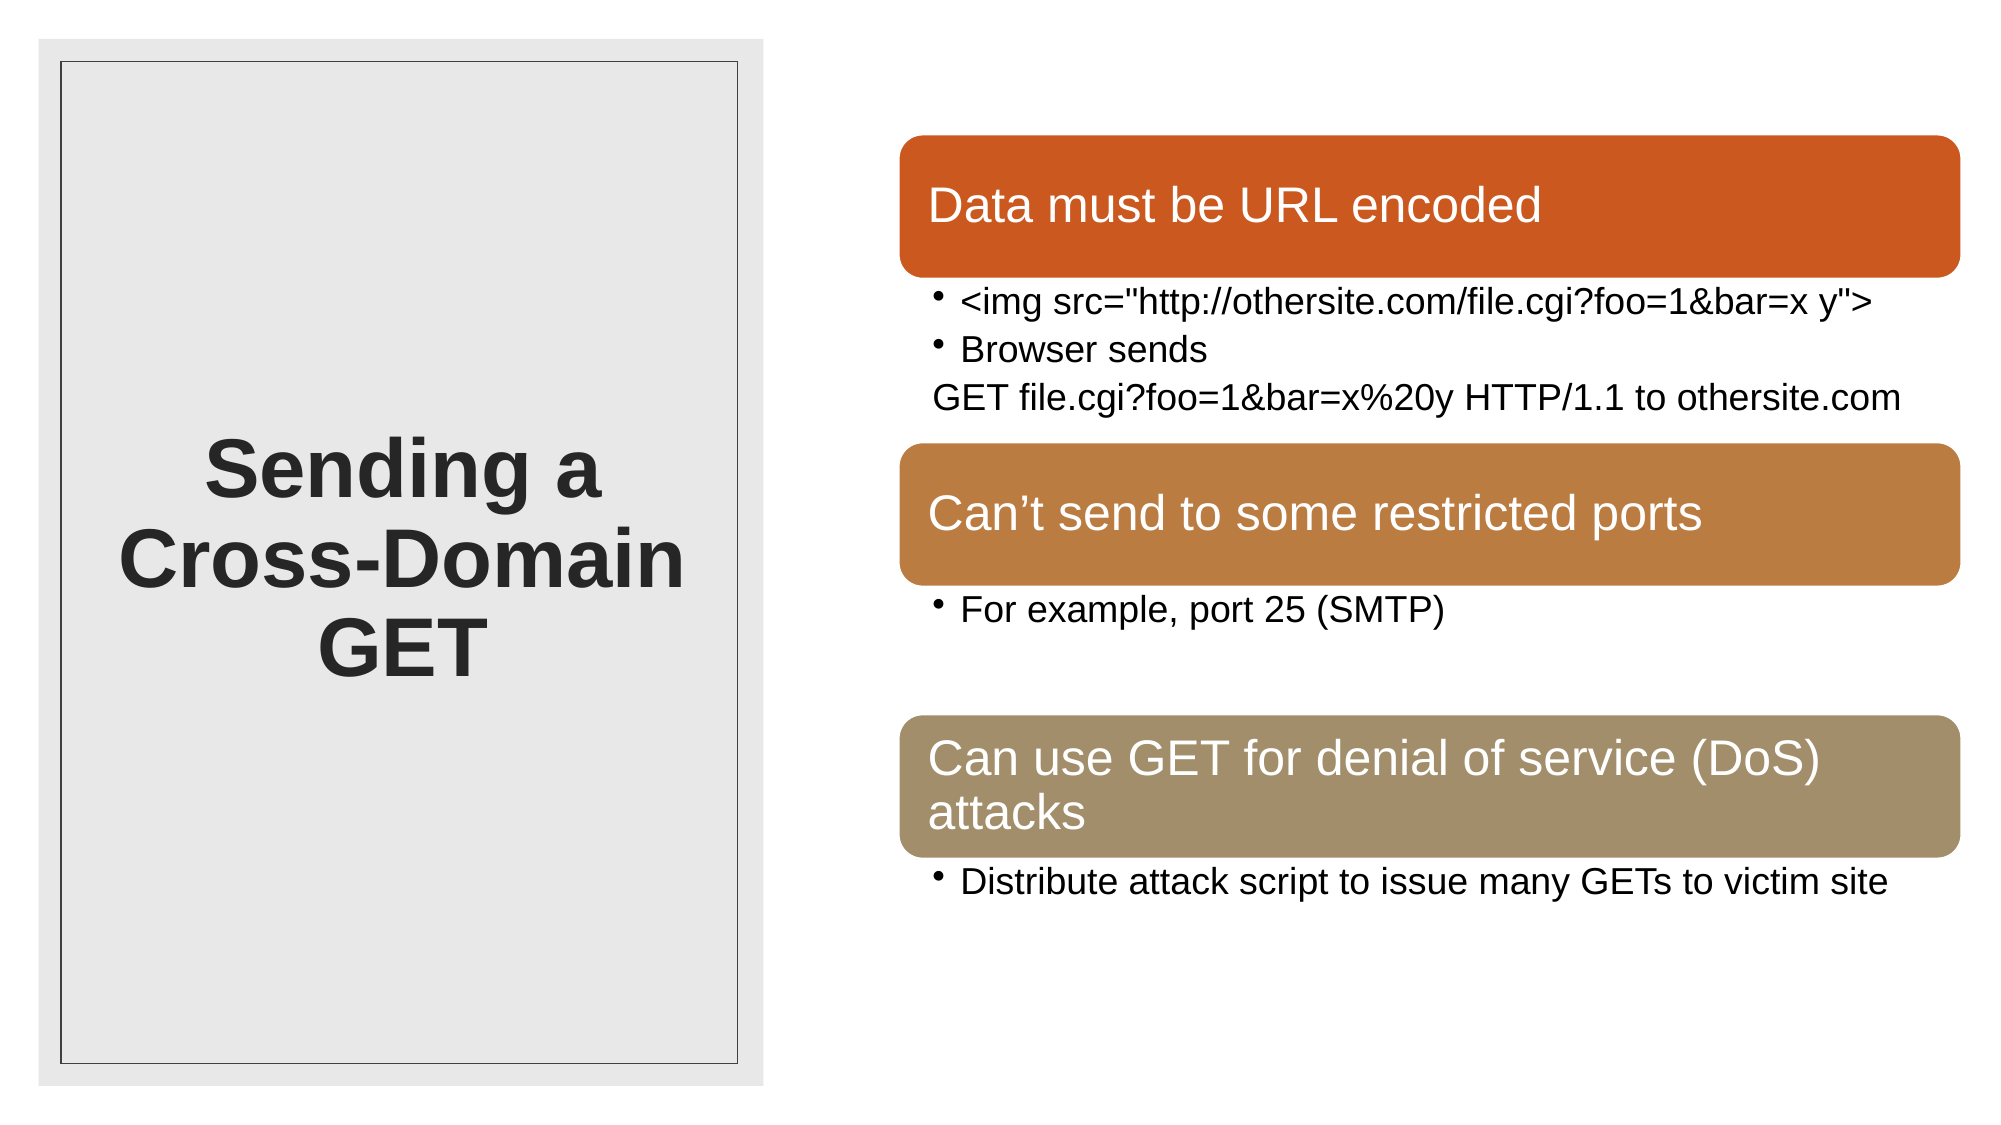

# Sending a Cross-Domain GET
Data must be URL encoded
<img src="http://othersite.com/file.cgi?foo=1&bar=x y">
Browser sends
GET file.cgi?foo=1&bar=x%20y HTTP/1.1 to othersite.com
Can’t send to some restricted ports
For example, port 25 (SMTP)
Can use GET for denial of service (DoS) attacks
Distribute attack script to issue many GETs to victim site